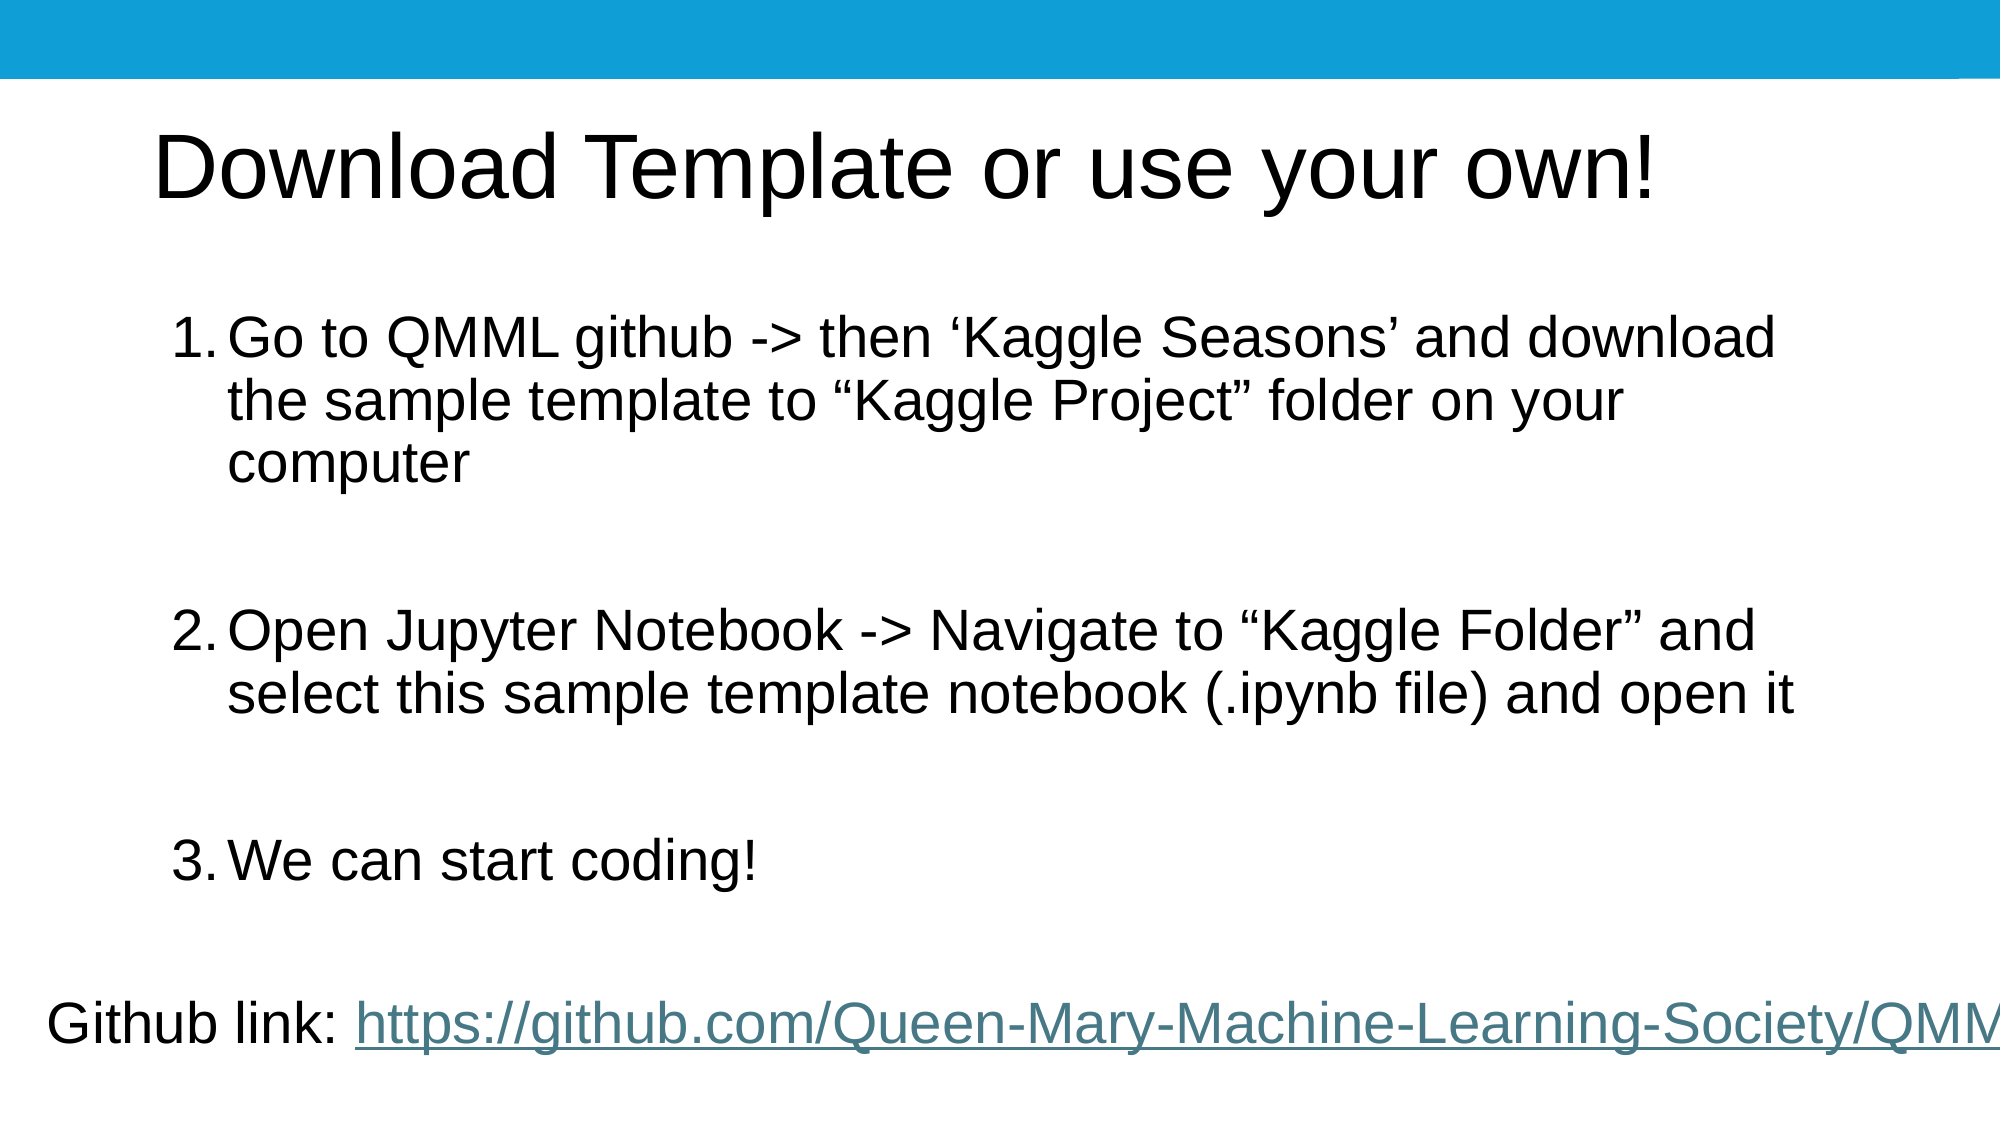

# Download Template or use your own!
Go to QMML github -> then ‘Kaggle Seasons’ and download the sample template to “Kaggle Project” folder on your computer

Open Jupyter Notebook -> Navigate to “Kaggle Folder” and select this sample template notebook (.ipynb file) and open it

We can start coding!
Github link: https://github.com/Queen-Mary-Machine-Learning-Society/QMML